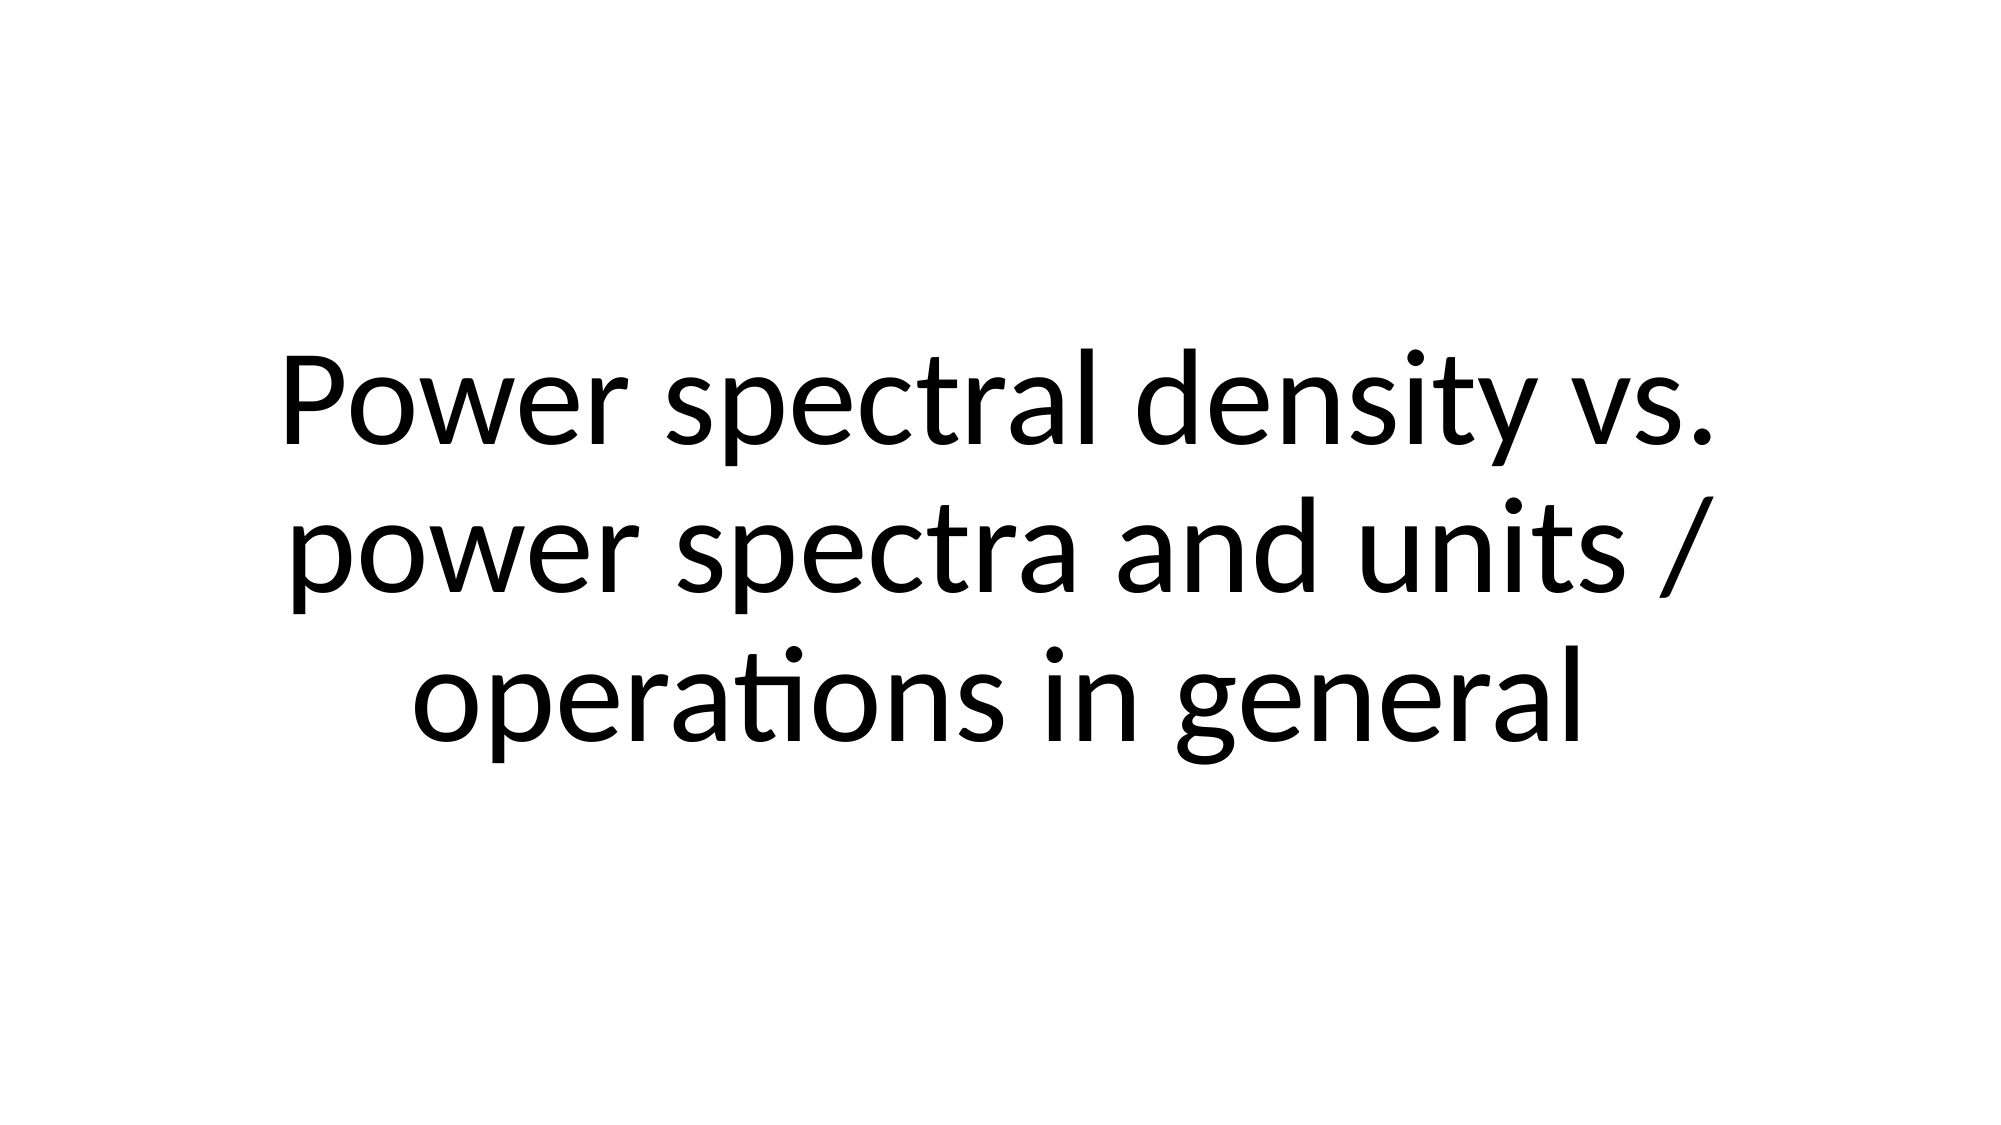

# Power spectral density vs. power spectra and units / operations in general